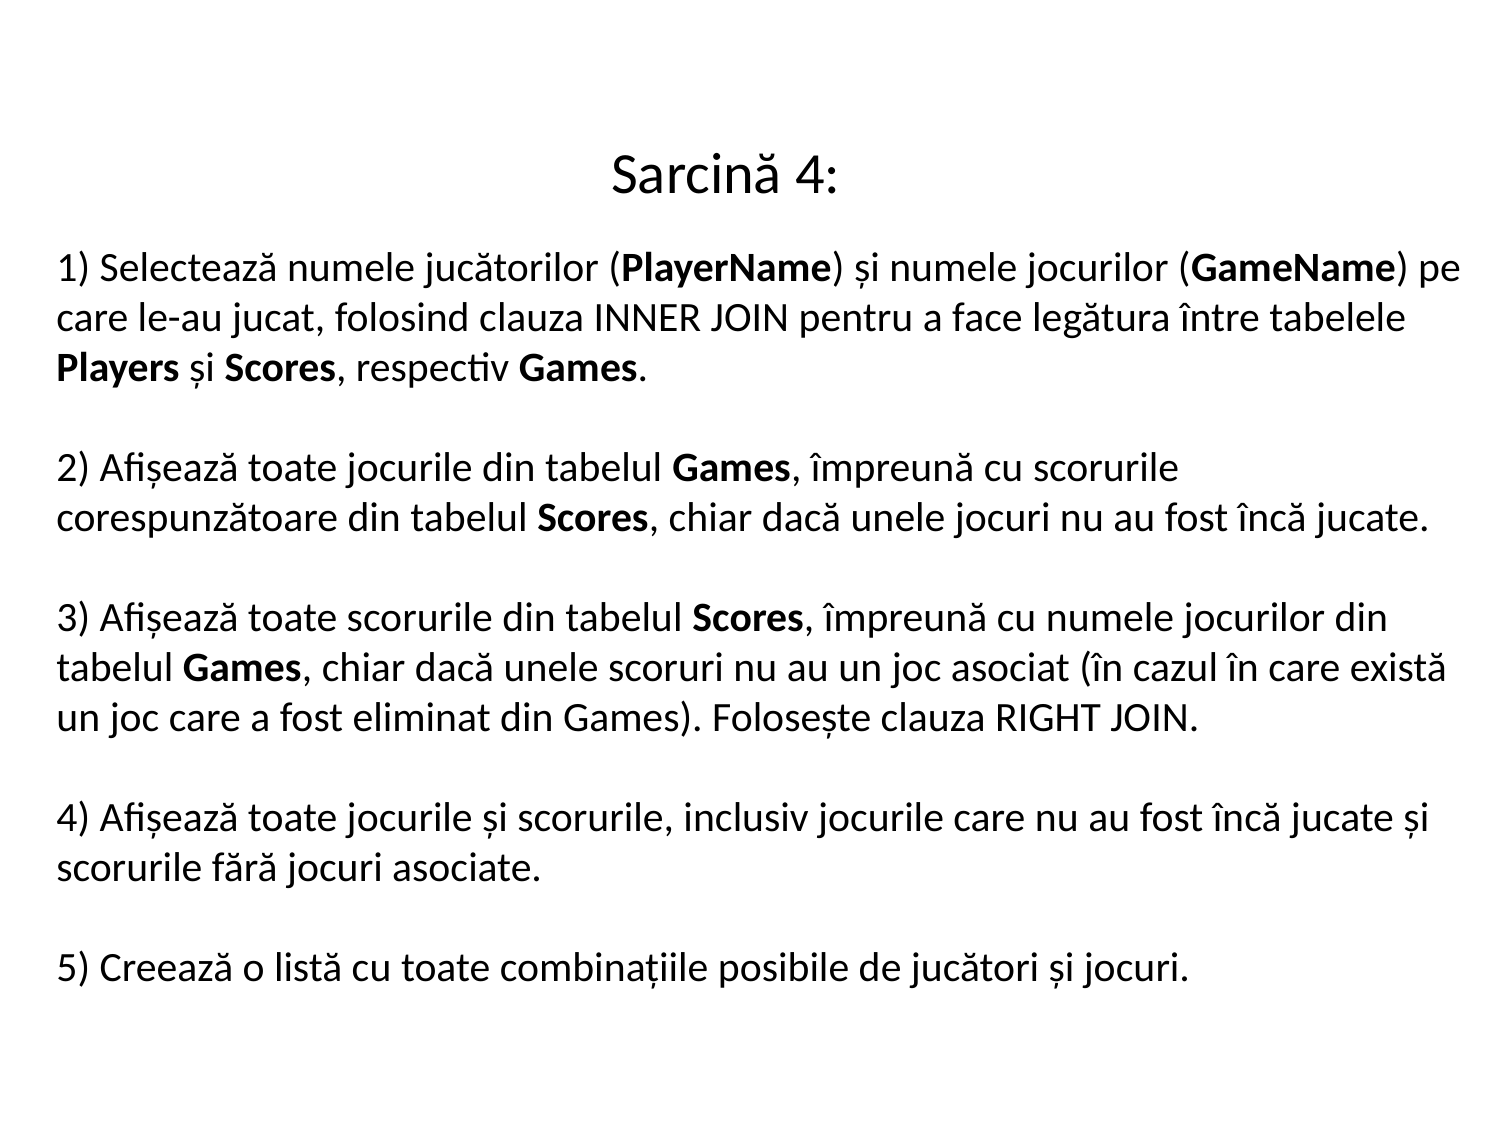

# Sarcină 4: 1) Selectează numele jucătorilor (PlayerName) și numele jocurilor (GameName) pe care le-au jucat, folosind clauza INNER JOIN pentru a face legătura între tabelele Players și Scores, respectiv Games. 2) Afișează toate jocurile din tabelul Games, împreună cu scorurile corespunzătoare din tabelul Scores, chiar dacă unele jocuri nu au fost încă jucate. 3) Afișează toate scorurile din tabelul Scores, împreună cu numele jocurilor din tabelul Games, chiar dacă unele scoruri nu au un joc asociat (în cazul în care există un joc care a fost eliminat din Games). Folosește clauza RIGHT JOIN. 4) Afișează toate jocurile și scorurile, inclusiv jocurile care nu au fost încă jucate și scorurile fără jocuri asociate. 5) Creează o listă cu toate combinațiile posibile de jucători și jocuri.